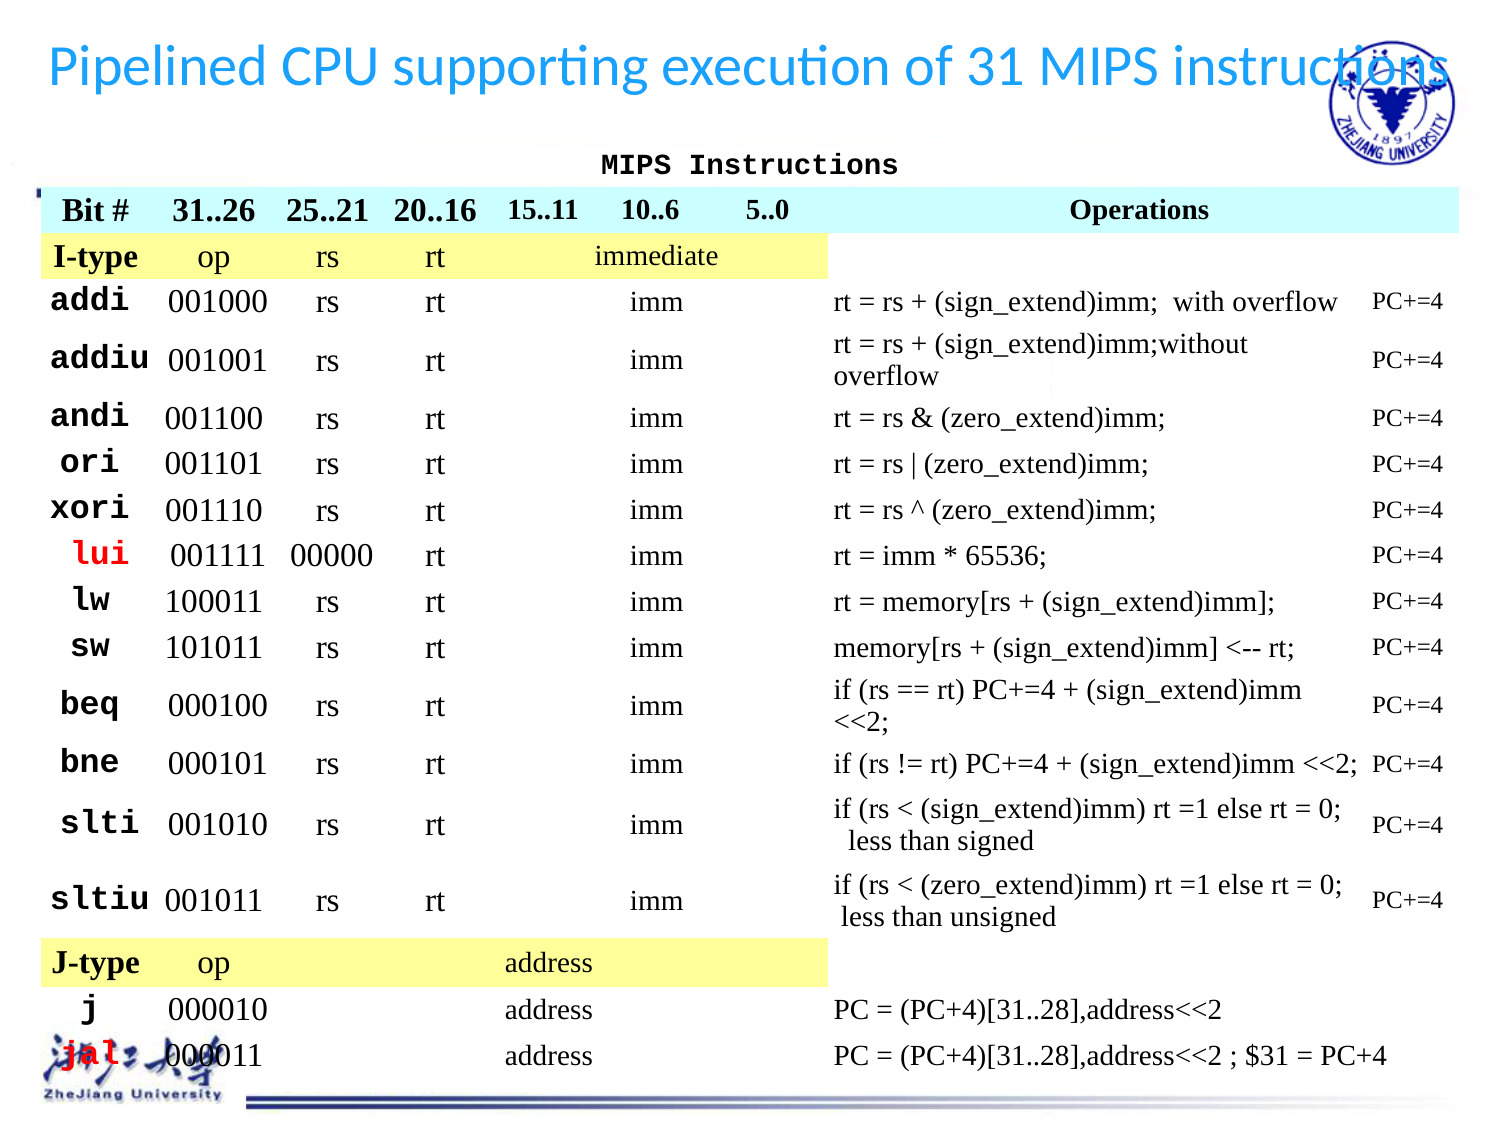

# Pipelined CPU supporting execution of 31 MIPS instructions
| MIPS Instructions |  |  |  |  |  |  |  |  |
| --- | --- | --- | --- | --- | --- | --- | --- | --- |
| Bit # | 31..26 | 25..21 | 20..16 | 15..11 | 10..6 | 5..0 | Operations |  |
| I-type | op | rs | rt | immediate |  |  |  |  |
| addi | 001000 | rs | rt | imm |  |  | rt = rs + (sign\_extend)imm; with overflow | PC+=4 |
| addiu | 001001 | rs | rt | imm |  |  | rt = rs + (sign\_extend)imm;without overflow | PC+=4 |
| andi | 001100 | rs | rt | imm |  |  | rt = rs & (zero\_extend)imm; | PC+=4 |
| ori | 001101 | rs | rt | imm |  |  | rt = rs | (zero\_extend)imm; | PC+=4 |
| xori | 001110 | rs | rt | imm |  |  | rt = rs ^ (zero\_extend)imm; | PC+=4 |
| lui | 001111 | 00000 | rt | imm |  |  | rt = imm \* 65536; | PC+=4 |
| lw | 100011 | rs | rt | imm |  |  | rt = memory[rs + (sign\_extend)imm]; | PC+=4 |
| sw | 101011 | rs | rt | imm |  |  | memory[rs + (sign\_extend)imm] <-- rt; | PC+=4 |
| beq | 000100 | rs | rt | imm |  |  | if (rs == rt) PC+=4 + (sign\_extend)imm <<2; | PC+=4 |
| bne | 000101 | rs | rt | imm |  |  | if (rs != rt) PC+=4 + (sign\_extend)imm <<2; | PC+=4 |
| slti | 001010 | rs | rt | imm |  |  | if (rs < (sign\_extend)imm) rt =1 else rt = 0; less than signed | PC+=4 |
| sltiu | 001011 | rs | rt | imm |  |  | if (rs < (zero\_extend)imm) rt =1 else rt = 0; less than unsigned | PC+=4 |
| J-type | op | address |  |  |  |  |  |  |
| j | 000010 | address |  |  |  |  | PC = (PC+4)[31..28],address<<2 |  |
| jal | 000011 | address |  |  |  |  | PC = (PC+4)[31..28],address<<2 ; $31 = PC+4 |  |